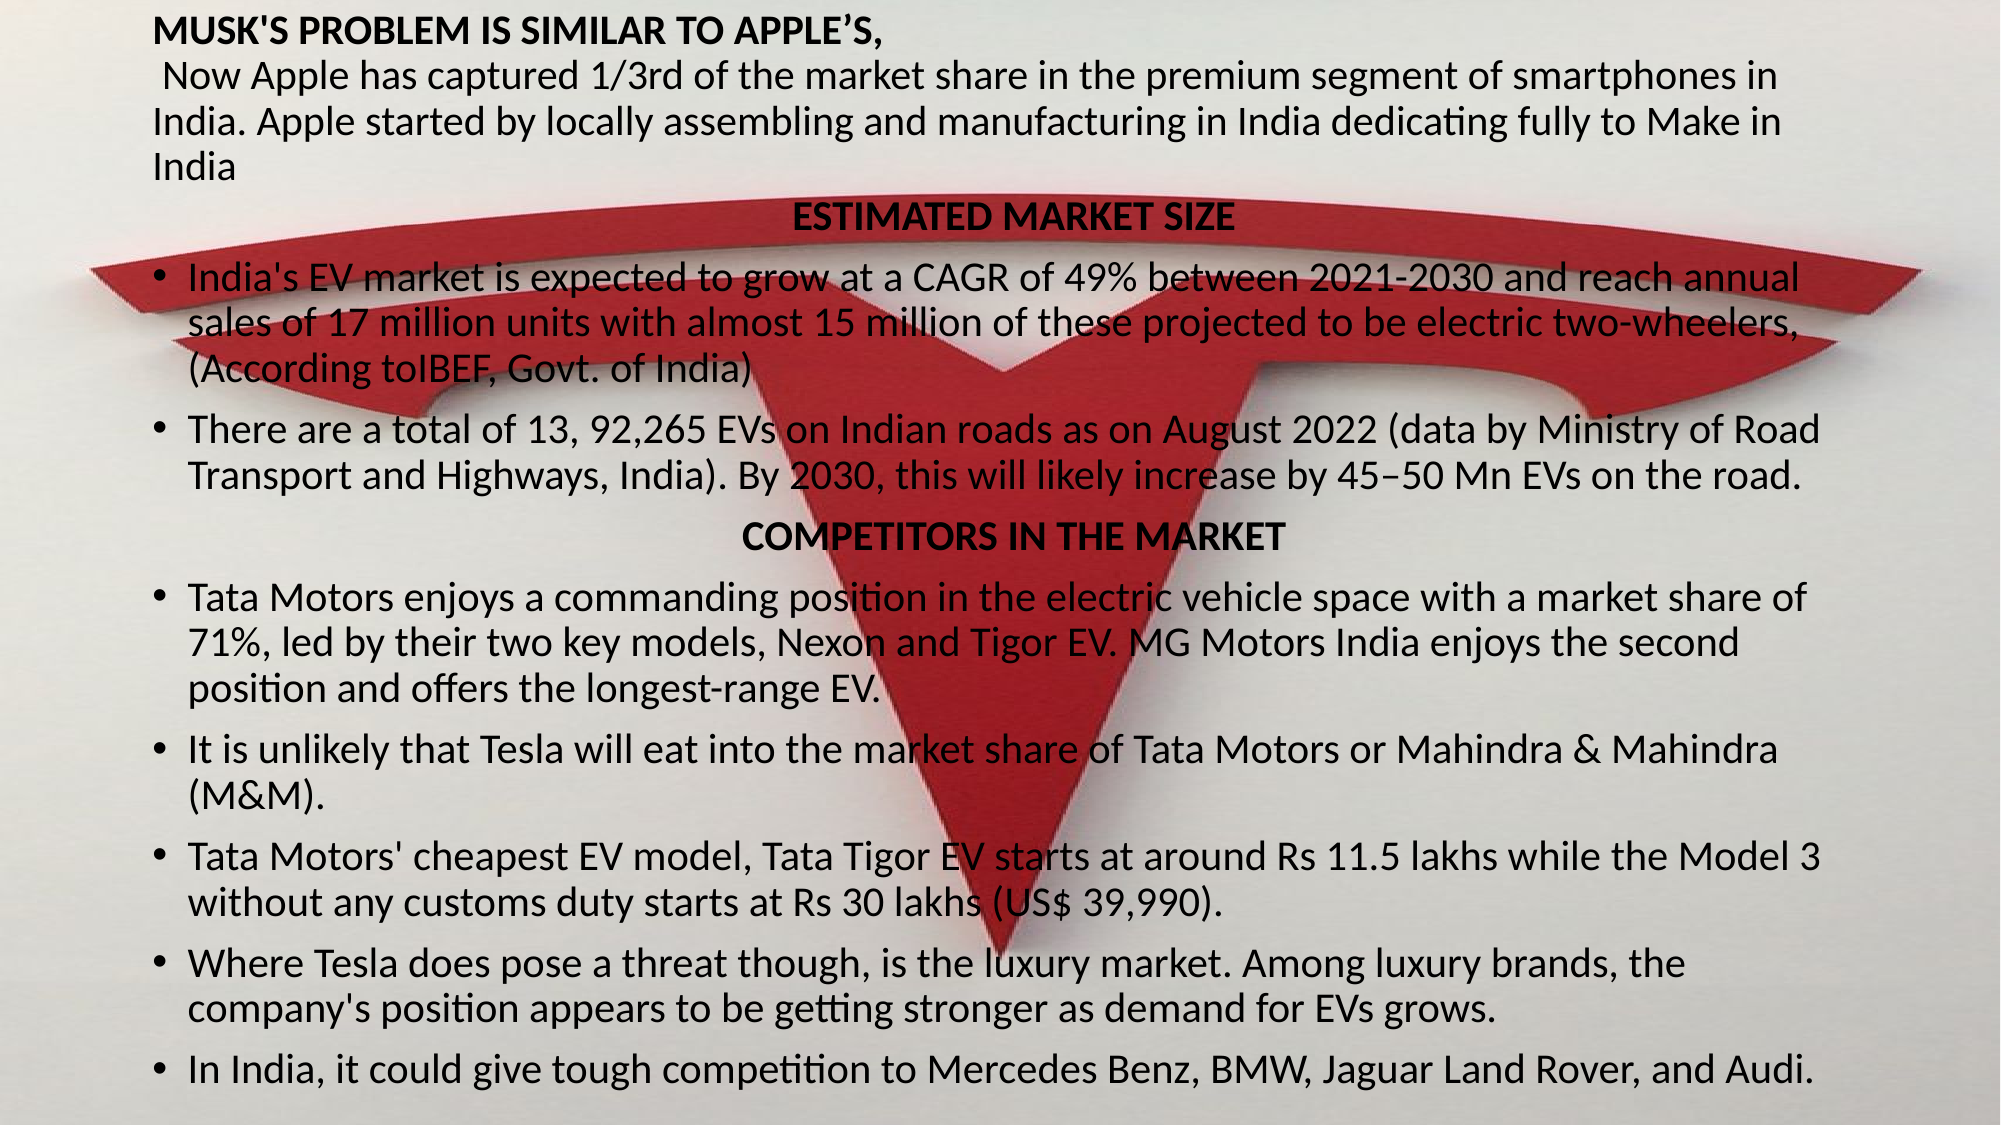

# MUSK'S PROBLEM IS SIMILAR TO APPLE’S, Now Apple has captured 1/3rd of the market share in the premium segment of smartphones in India. Apple started by locally assembling and manufacturing in India dedicating fully to Make in India
   ESTIMATED MARKET SIZE
India's EV market is expected to grow at a CAGR of 49% between 2021-2030 and reach annual sales of 17 million units with almost 15 million of these projected to be electric two-wheelers,(According toIBEF, Govt. of India)
There are a total of 13, 92,265 EVs on Indian roads as on August 2022 (data by Ministry of Road Transport and Highways, India). By 2030, this will likely increase by 45–50 Mn EVs on the road.
   COMPETITORS IN THE MARKET
Tata Motors enjoys a commanding position in the electric vehicle space with a market share of 71%, led by their two key models, Nexon and Tigor EV. MG Motors India enjoys the second position and offers the longest-range EV.
It is unlikely that Tesla will eat into the market share of Tata Motors or Mahindra & Mahindra (M&M).
Tata Motors' cheapest EV model, Tata Tigor EV starts at around Rs 11.5 lakhs while the Model 3 without any customs duty starts at Rs 30 lakhs (US$ 39,990).
Where Tesla does pose a threat though, is the luxury market. Among luxury brands, the company's position appears to be getting stronger as demand for EVs grows.
In India, it could give tough competition to Mercedes Benz, BMW, Jaguar Land Rover, and Audi.